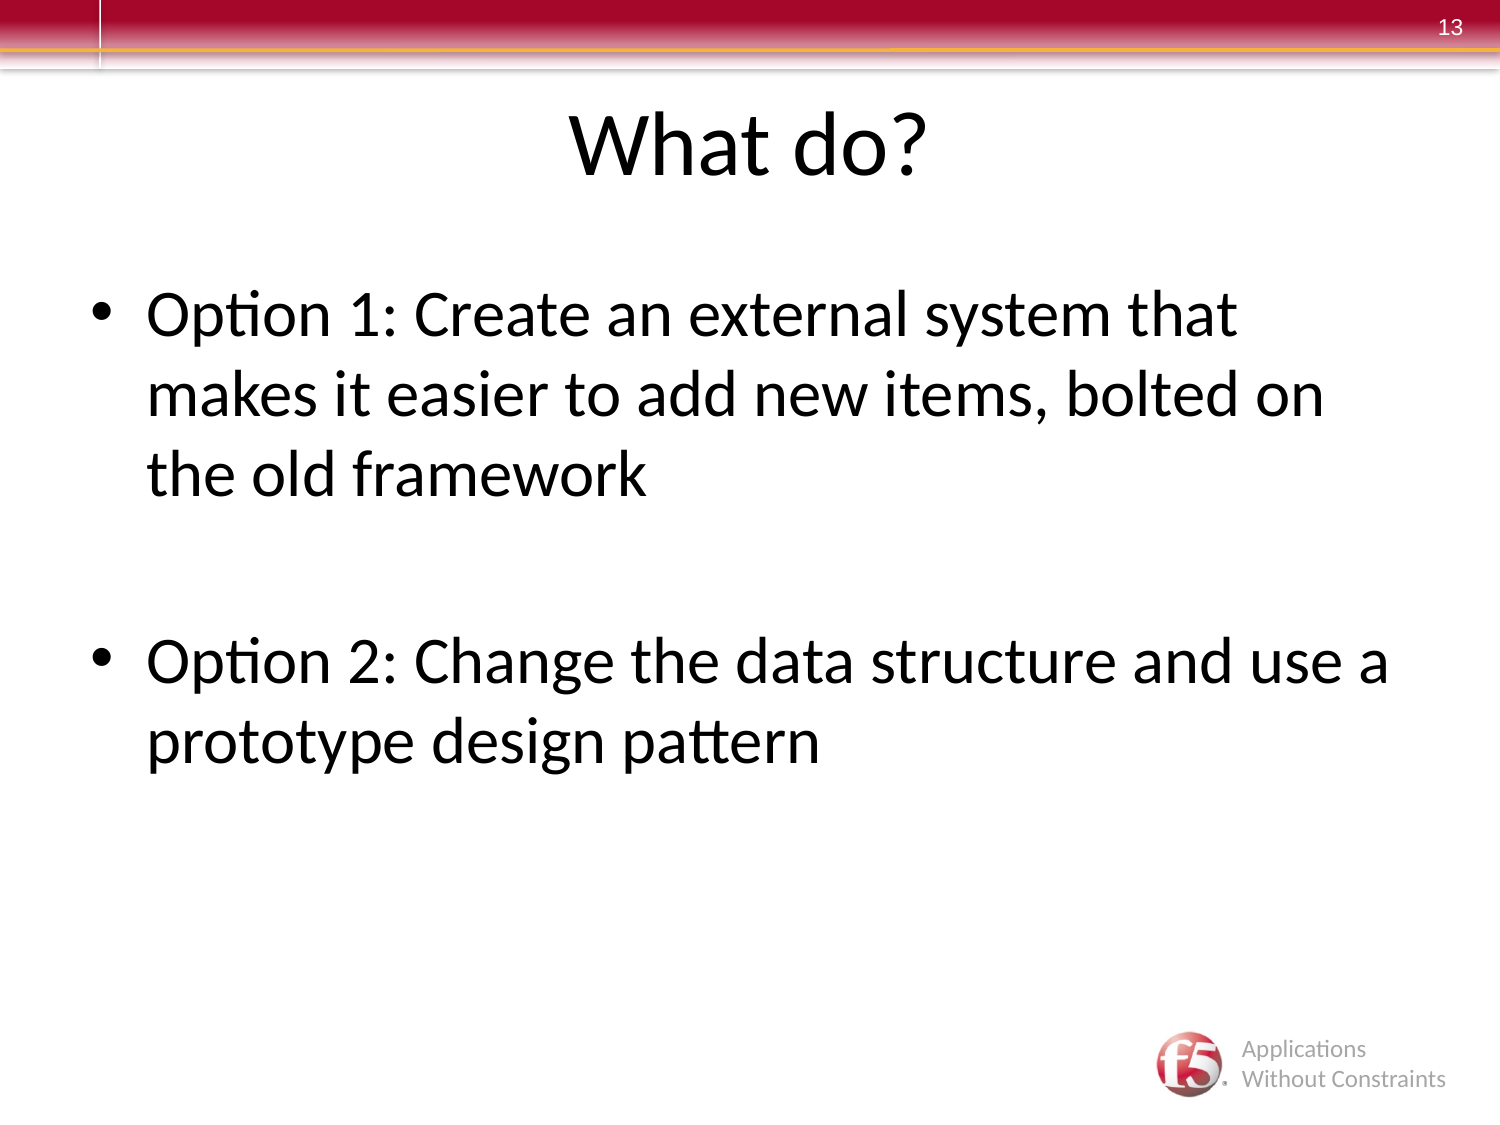

# What do?
Option 1: Create an external system that makes it easier to add new items, bolted on the old framework

Option 2: Change the data structure and use a prototype design pattern